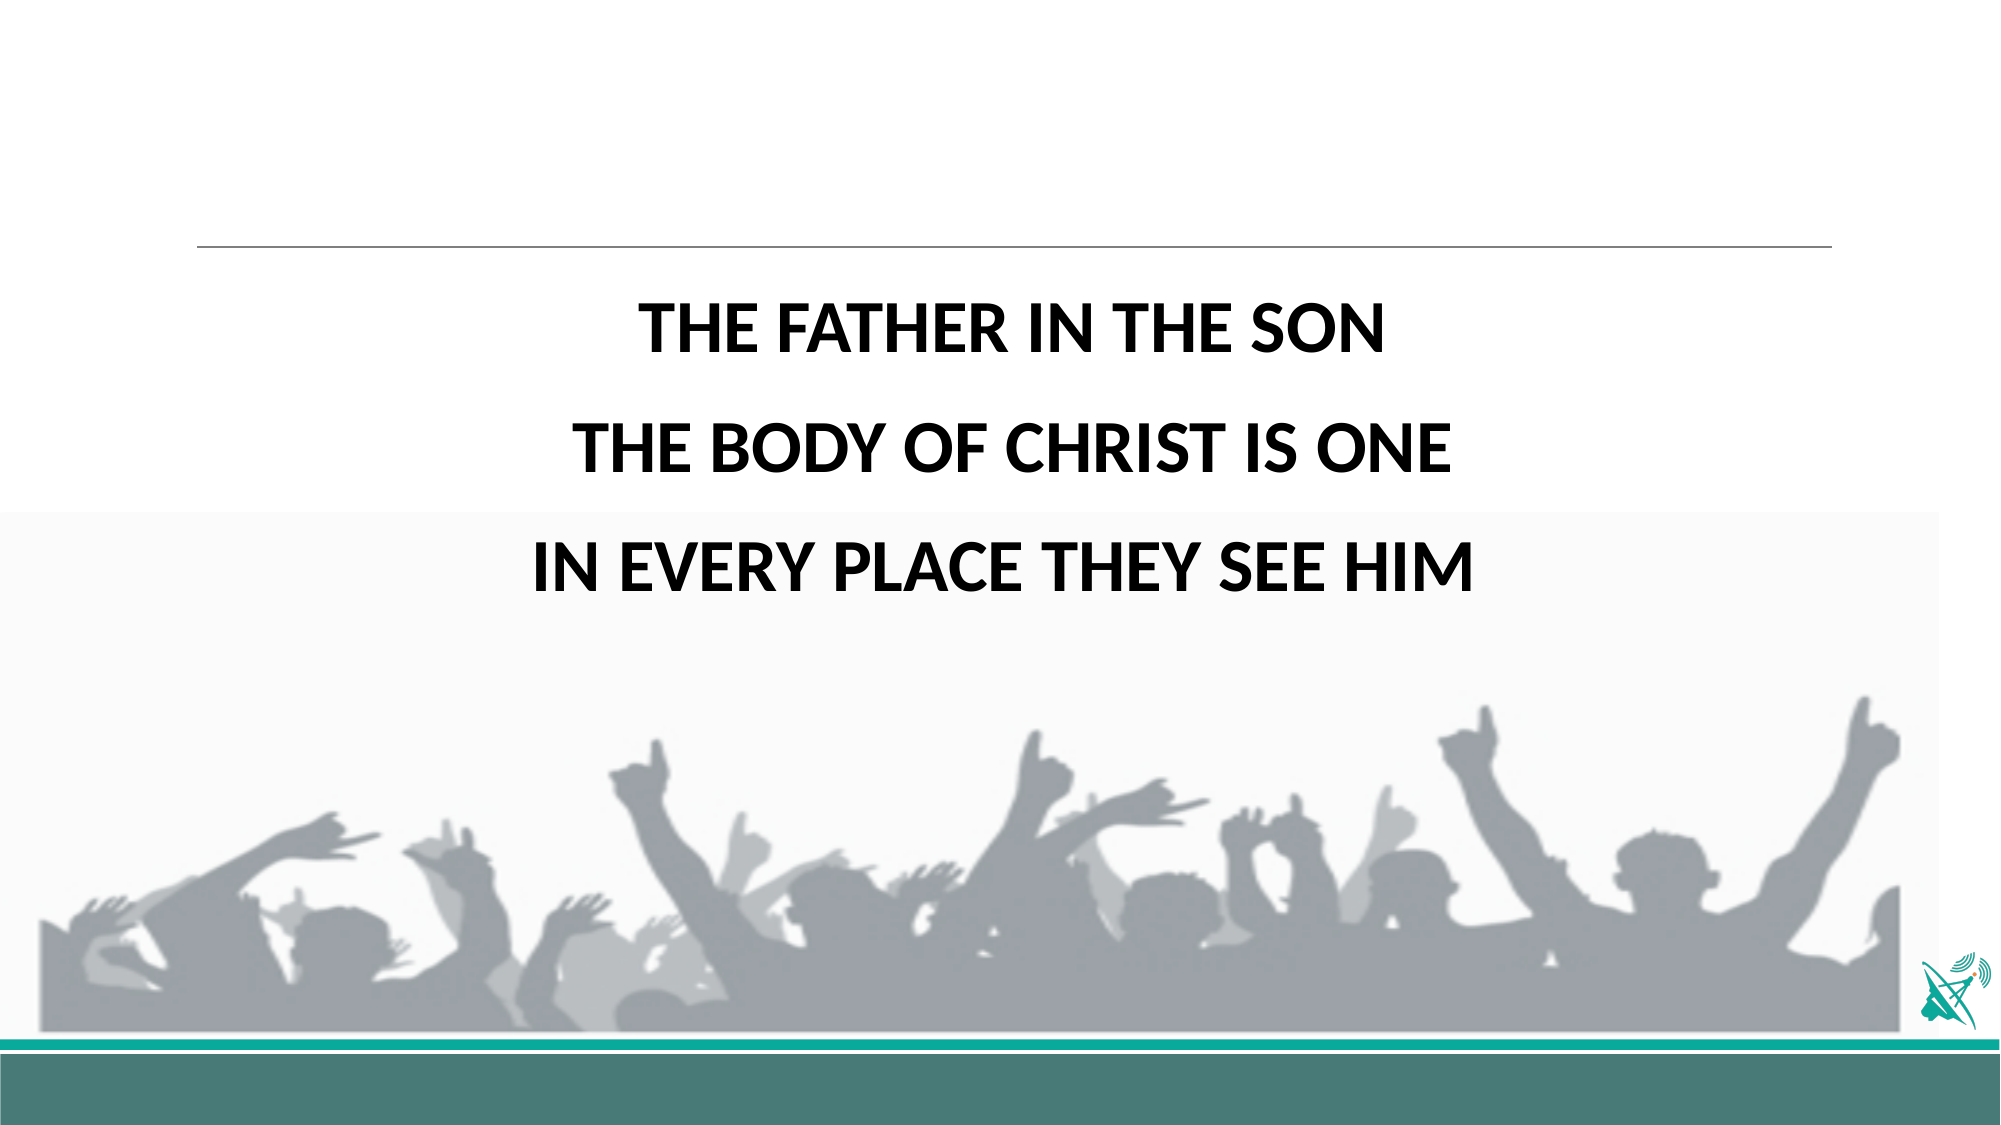

THE FATHER IN THE SON
THE BODY OF CHRIST IS ONE
IN EVERY PLACE THEY SEE HIM